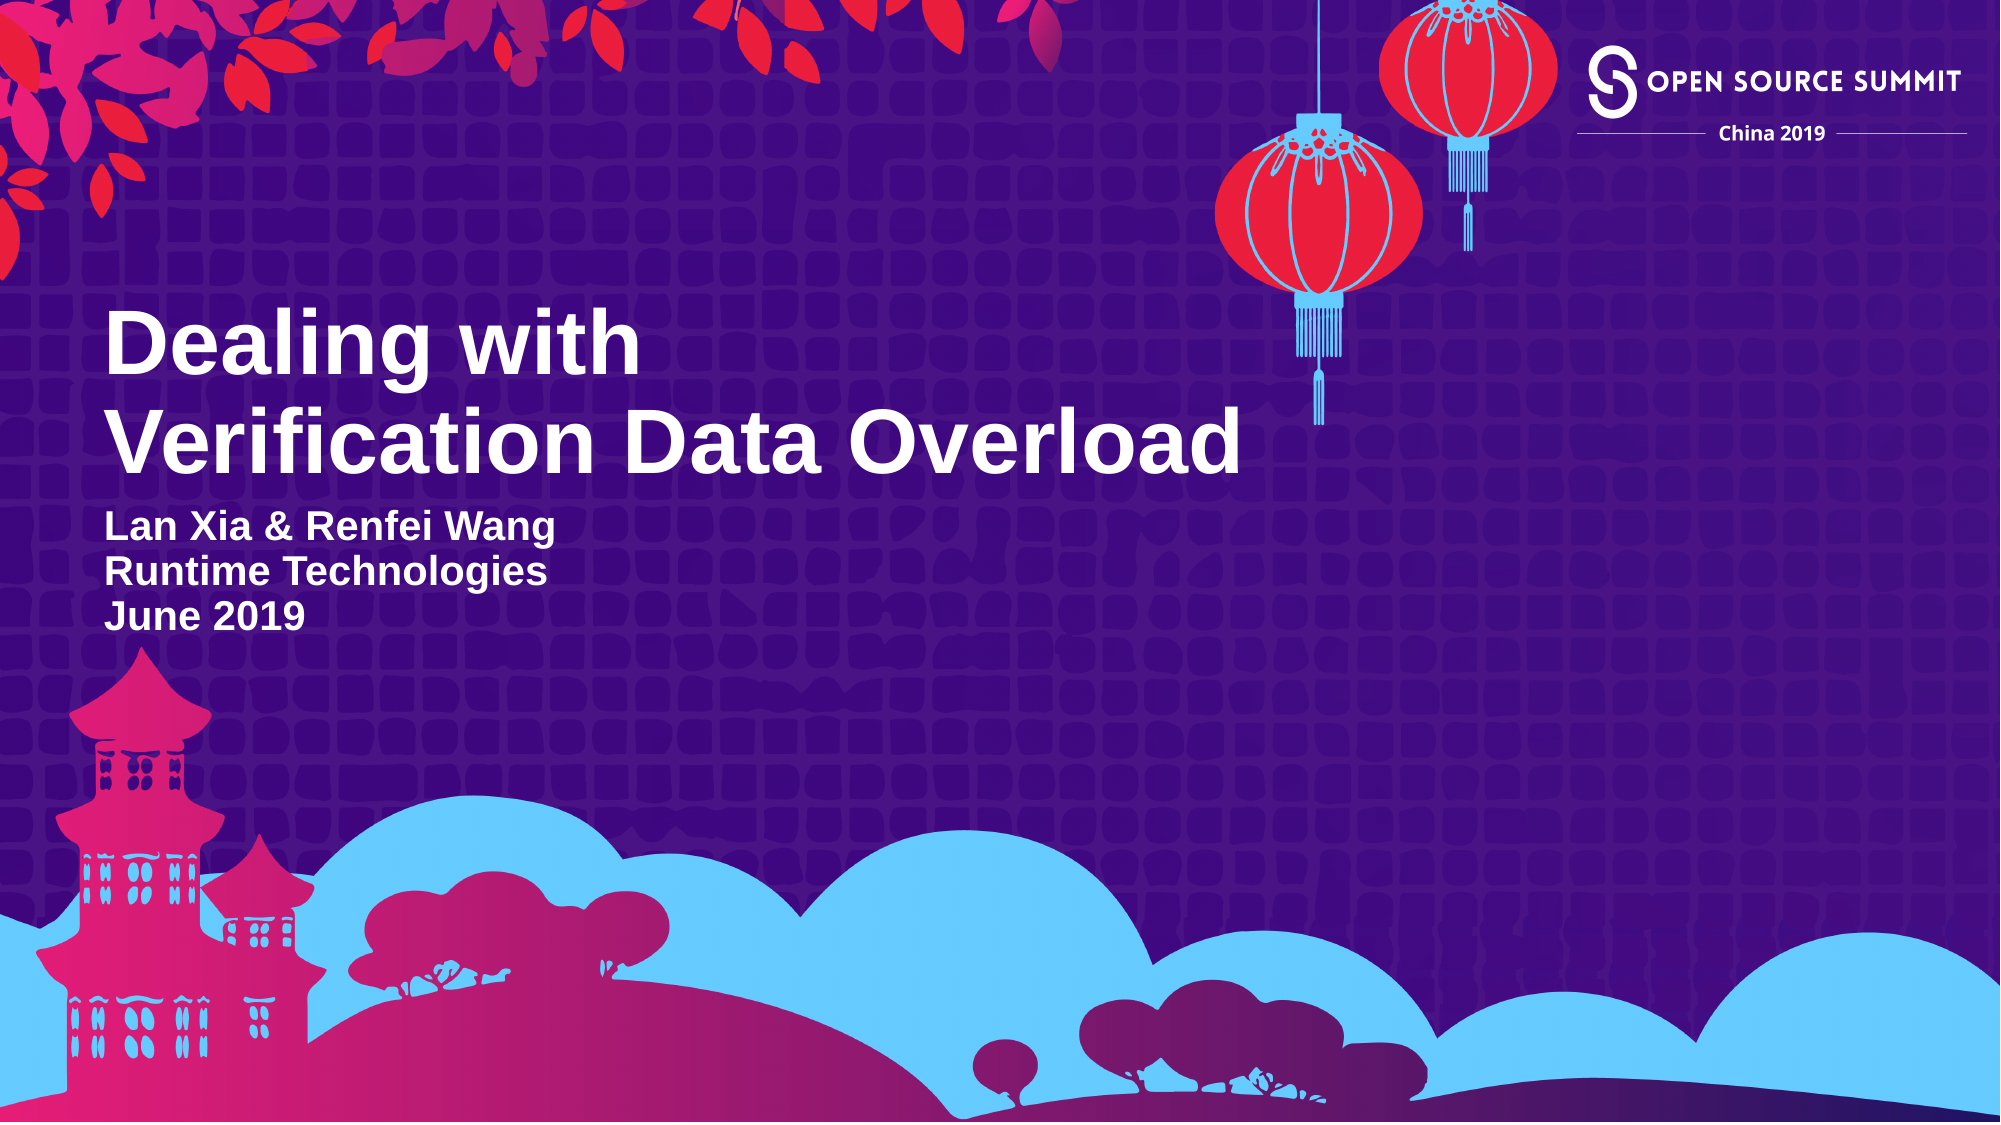

Dealing with
Verification Data Overload
Lan Xia & Renfei Wang
Runtime Technologies
June 2019